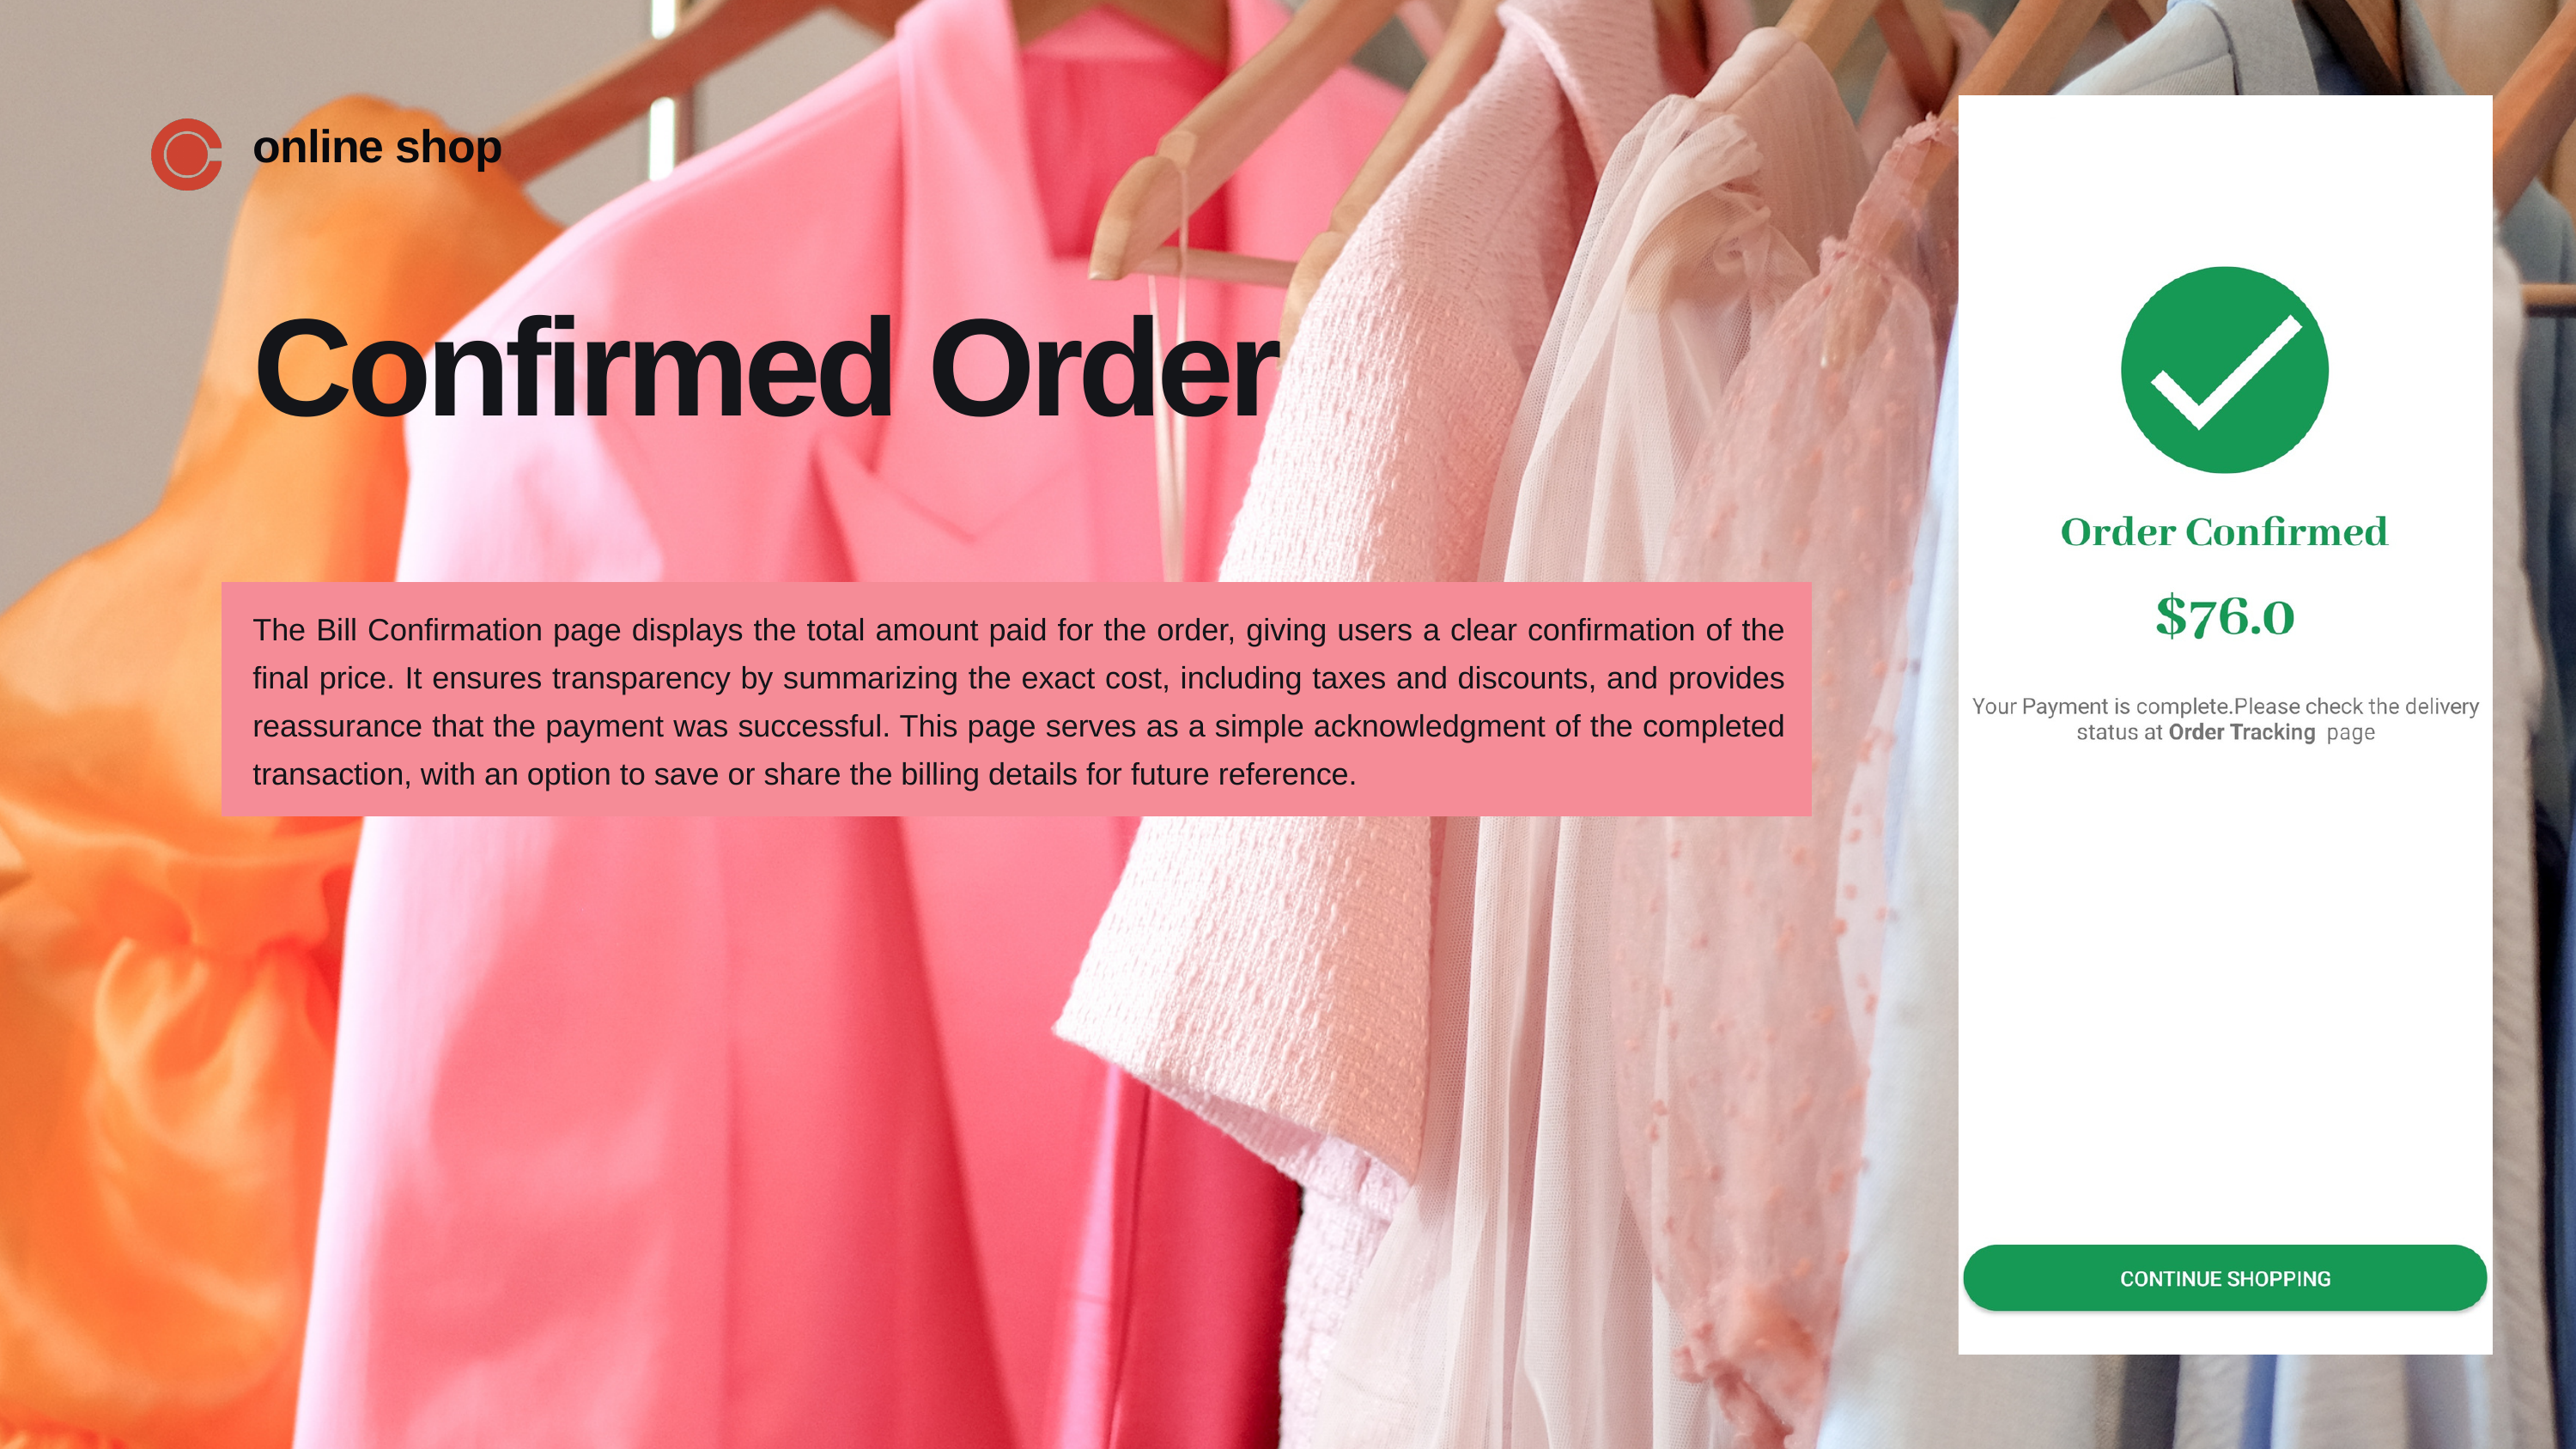

online shop

Confirmed Order

The Bill Confirmation page displays the total amount paid for the order, giving users a clear confirmation of the final price. It ensures transparency by summarizing the exact cost, including taxes and discounts, and provides reassurance that the payment was successful. This page serves as a simple acknowledgment of the completed transaction, with an option to save or share the billing details for future reference.